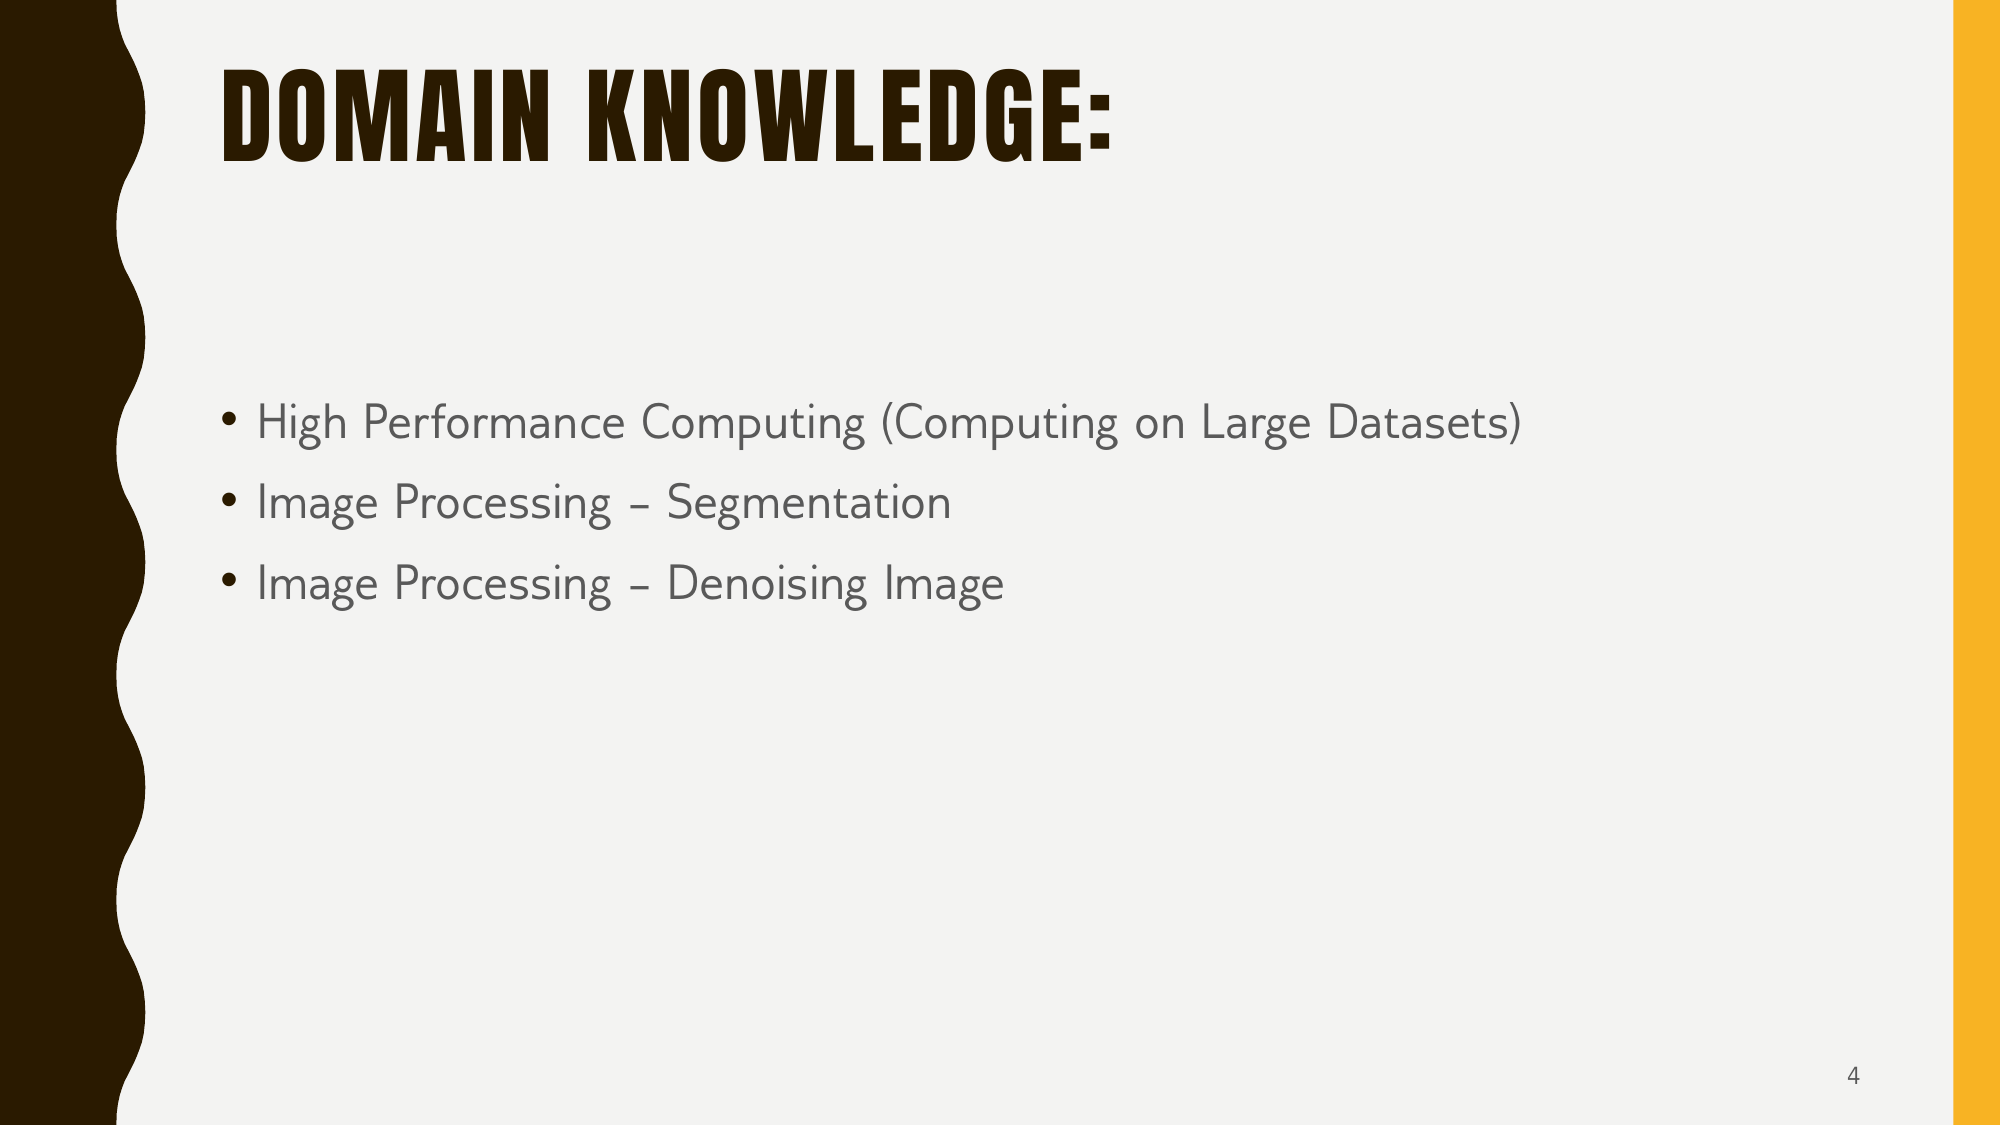

# Domain knowledge:
High Performance Computing (Computing on Large Datasets)
Image Processing – Segmentation
Image Processing – Denoising Image

4